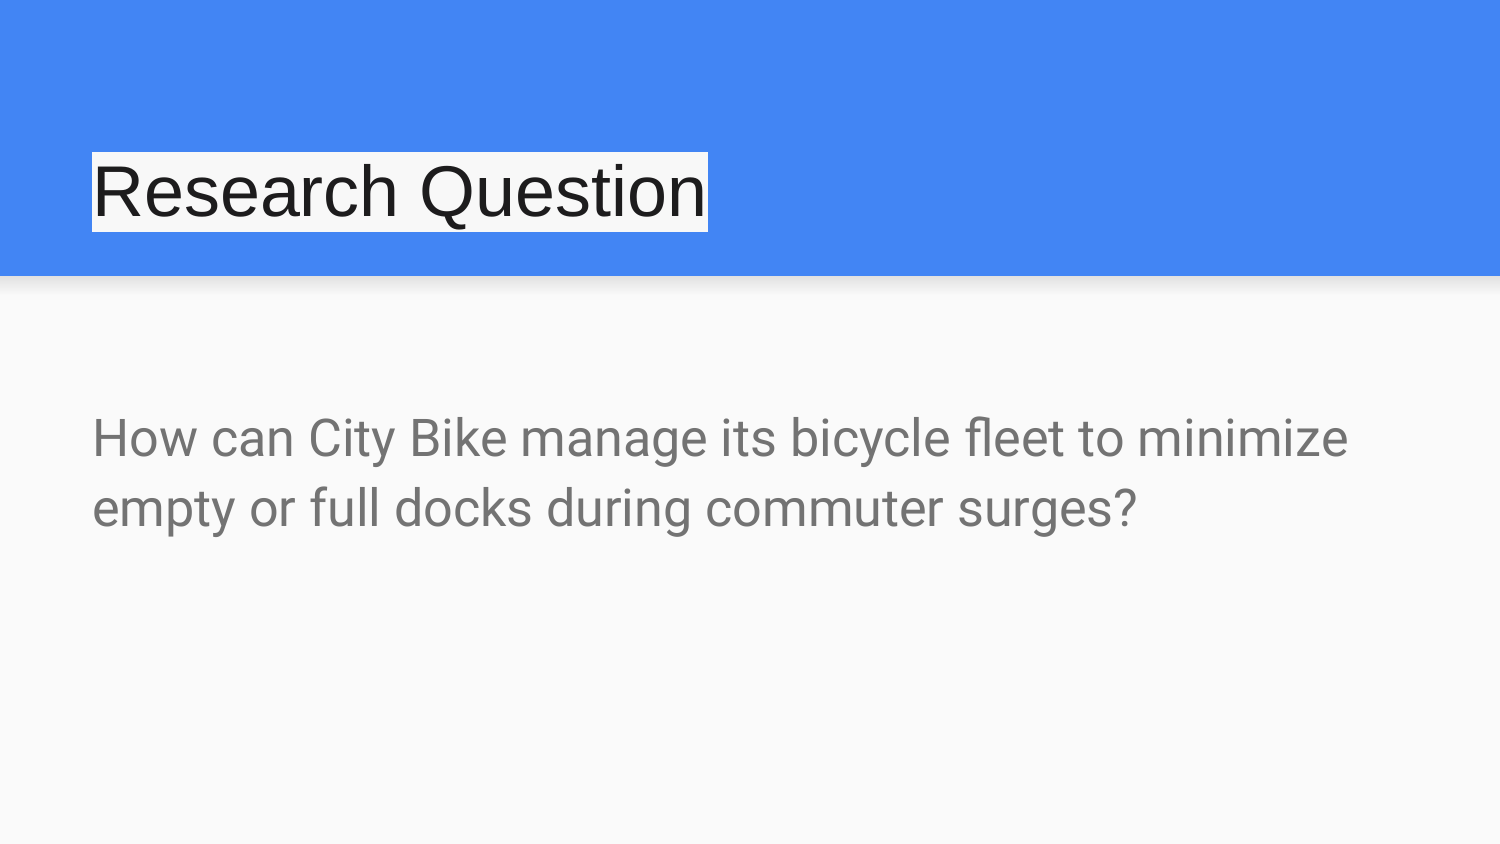

# Research Question

How can City Bike manage its bicycle fleet to minimize empty or full docks during commuter surges?